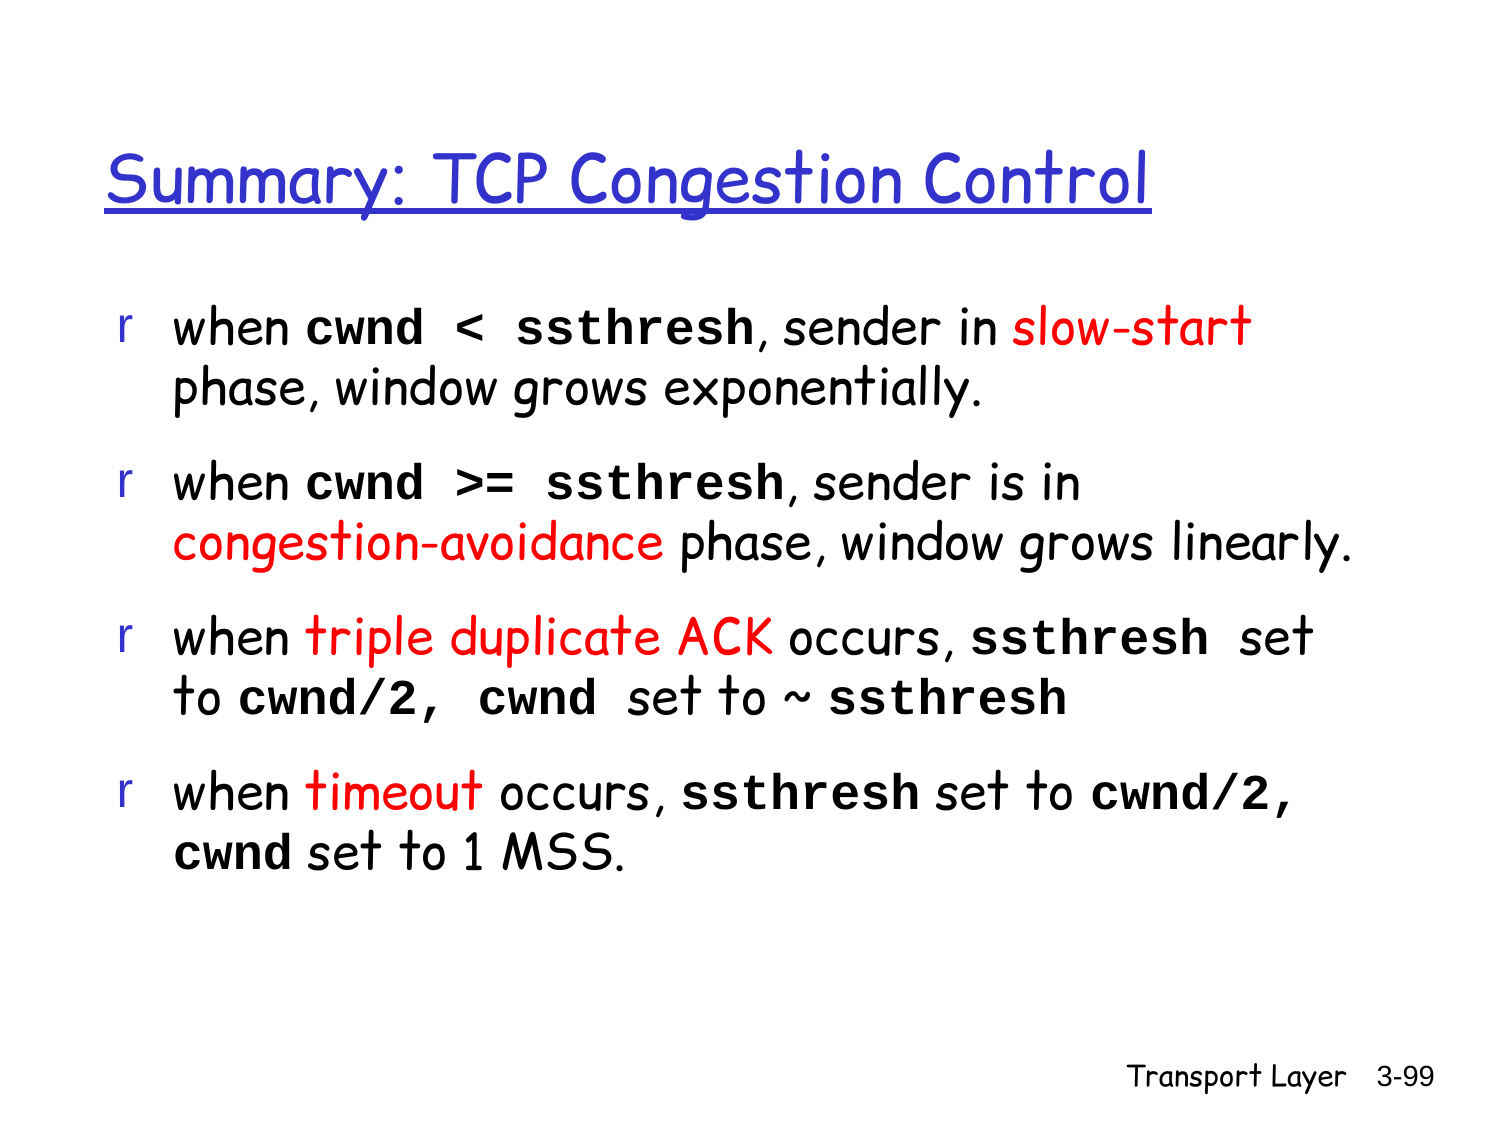

# Summary: TCP Congestion Control
when cwnd < ssthresh, sender in slow-start phase, window grows exponentially.
when cwnd >= ssthresh, sender is in congestion-avoidance phase, window grows linearly.
when triple duplicate ACK occurs, ssthresh set to cwnd/2, cwnd set to ~ ssthresh
when timeout occurs, ssthresh set to cwnd/2, cwnd set to 1 MSS.
Transport Layer
3-99